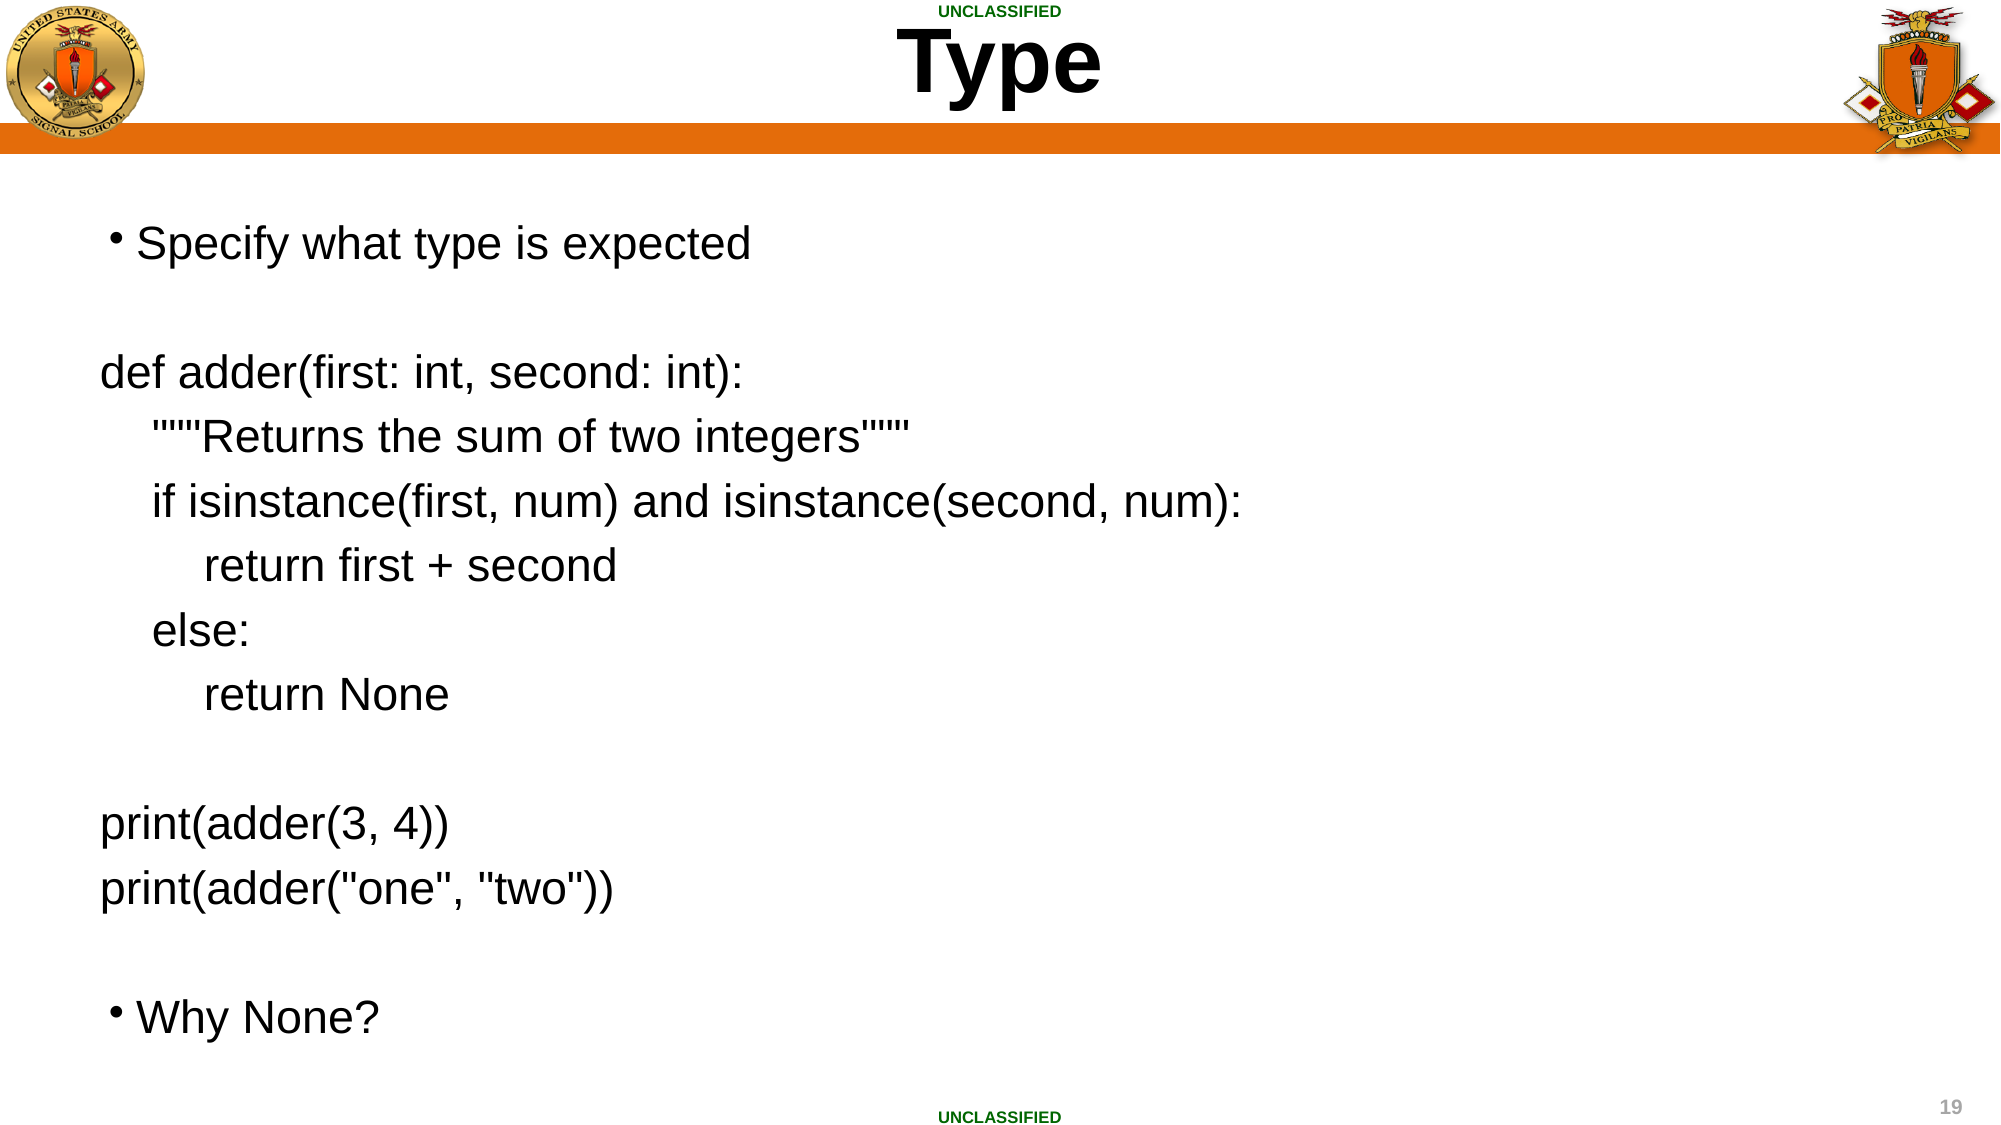

Type
Specify what type is expected

def adder(first: int, second: int):
    """Returns the sum of two integers"""
    if isinstance(first, num) and isinstance(second, num):
        return first + second
    else:
        return None

print(adder(3, 4))
print(adder("one", "two"))

Why None?